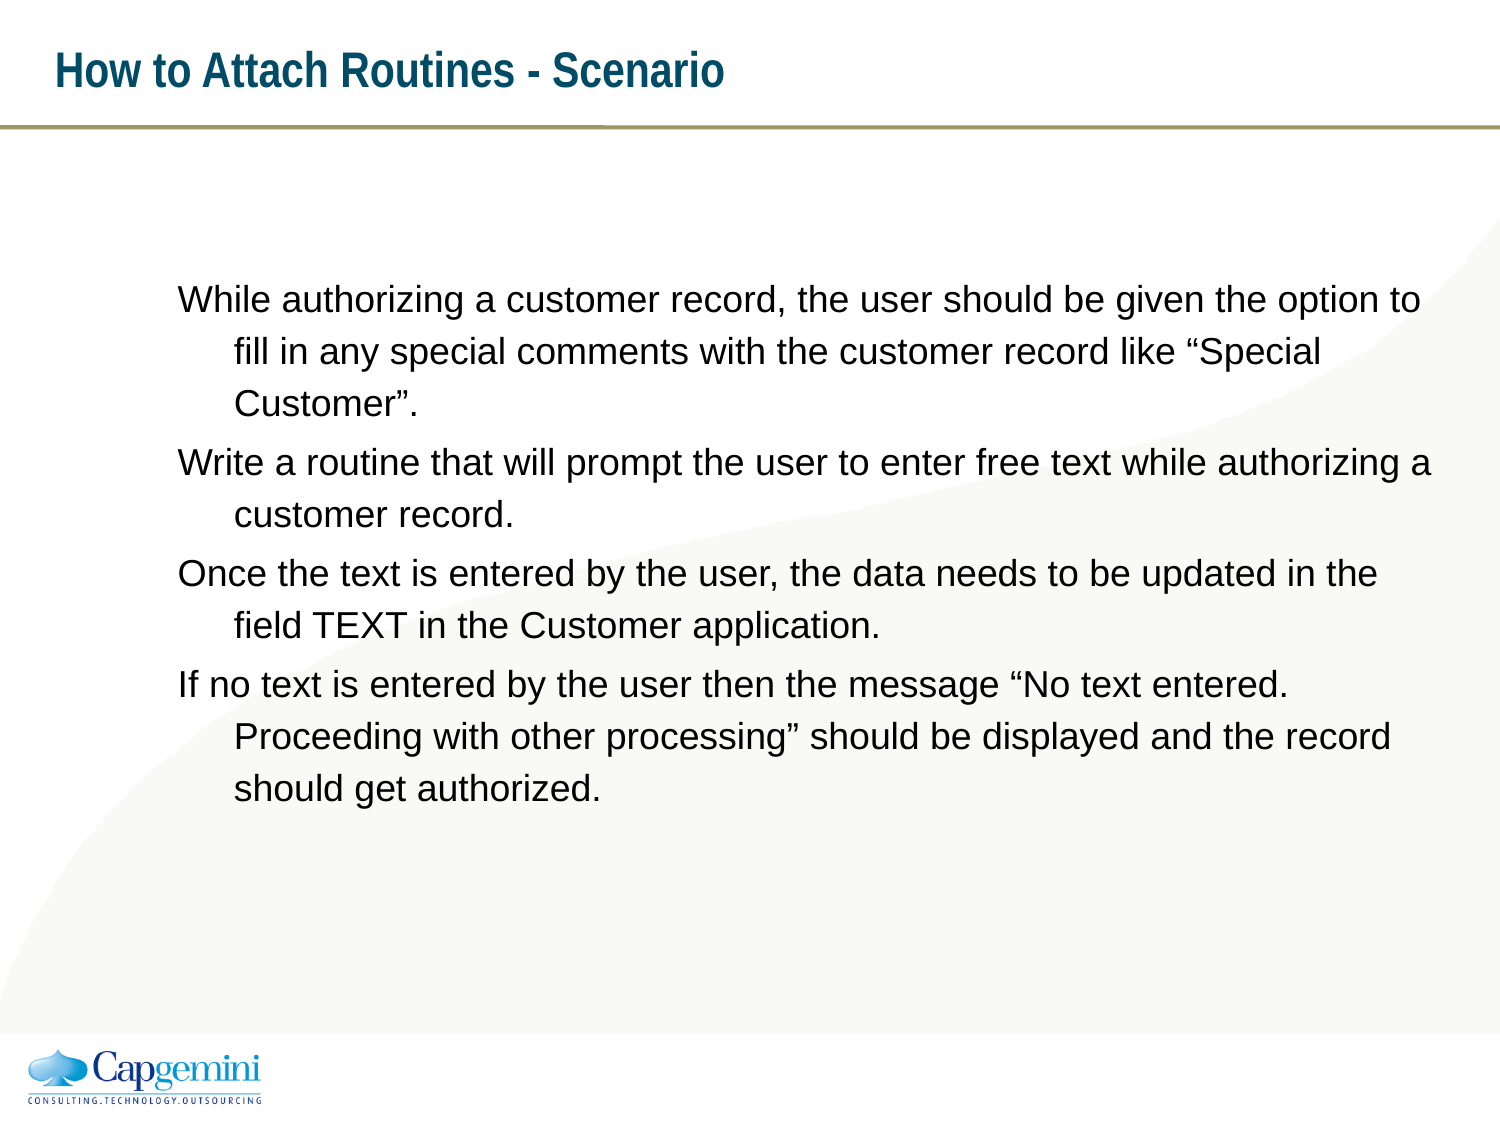

# How to Attach Routines - Scenario
While authorizing a customer record, the user should be given the option to fill in any special comments with the customer record like “Special Customer”.
Write a routine that will prompt the user to enter free text while authorizing a customer record.
Once the text is entered by the user, the data needs to be updated in the field TEXT in the Customer application.
If no text is entered by the user then the message “No text entered. Proceeding with other processing” should be displayed and the record should get authorized.